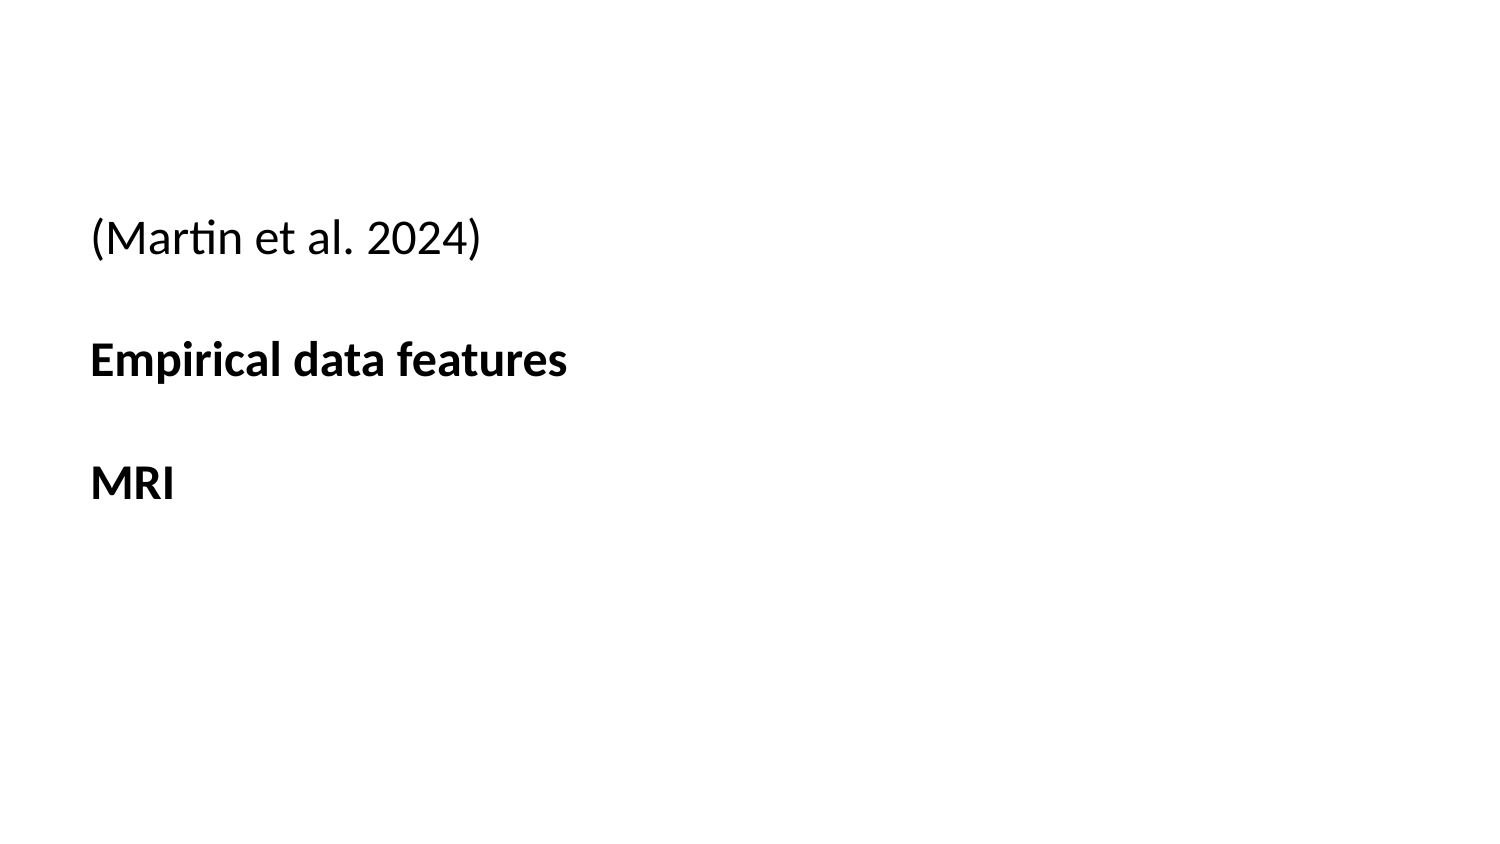

(Martin et al. 2024)
Empirical data features
MRI